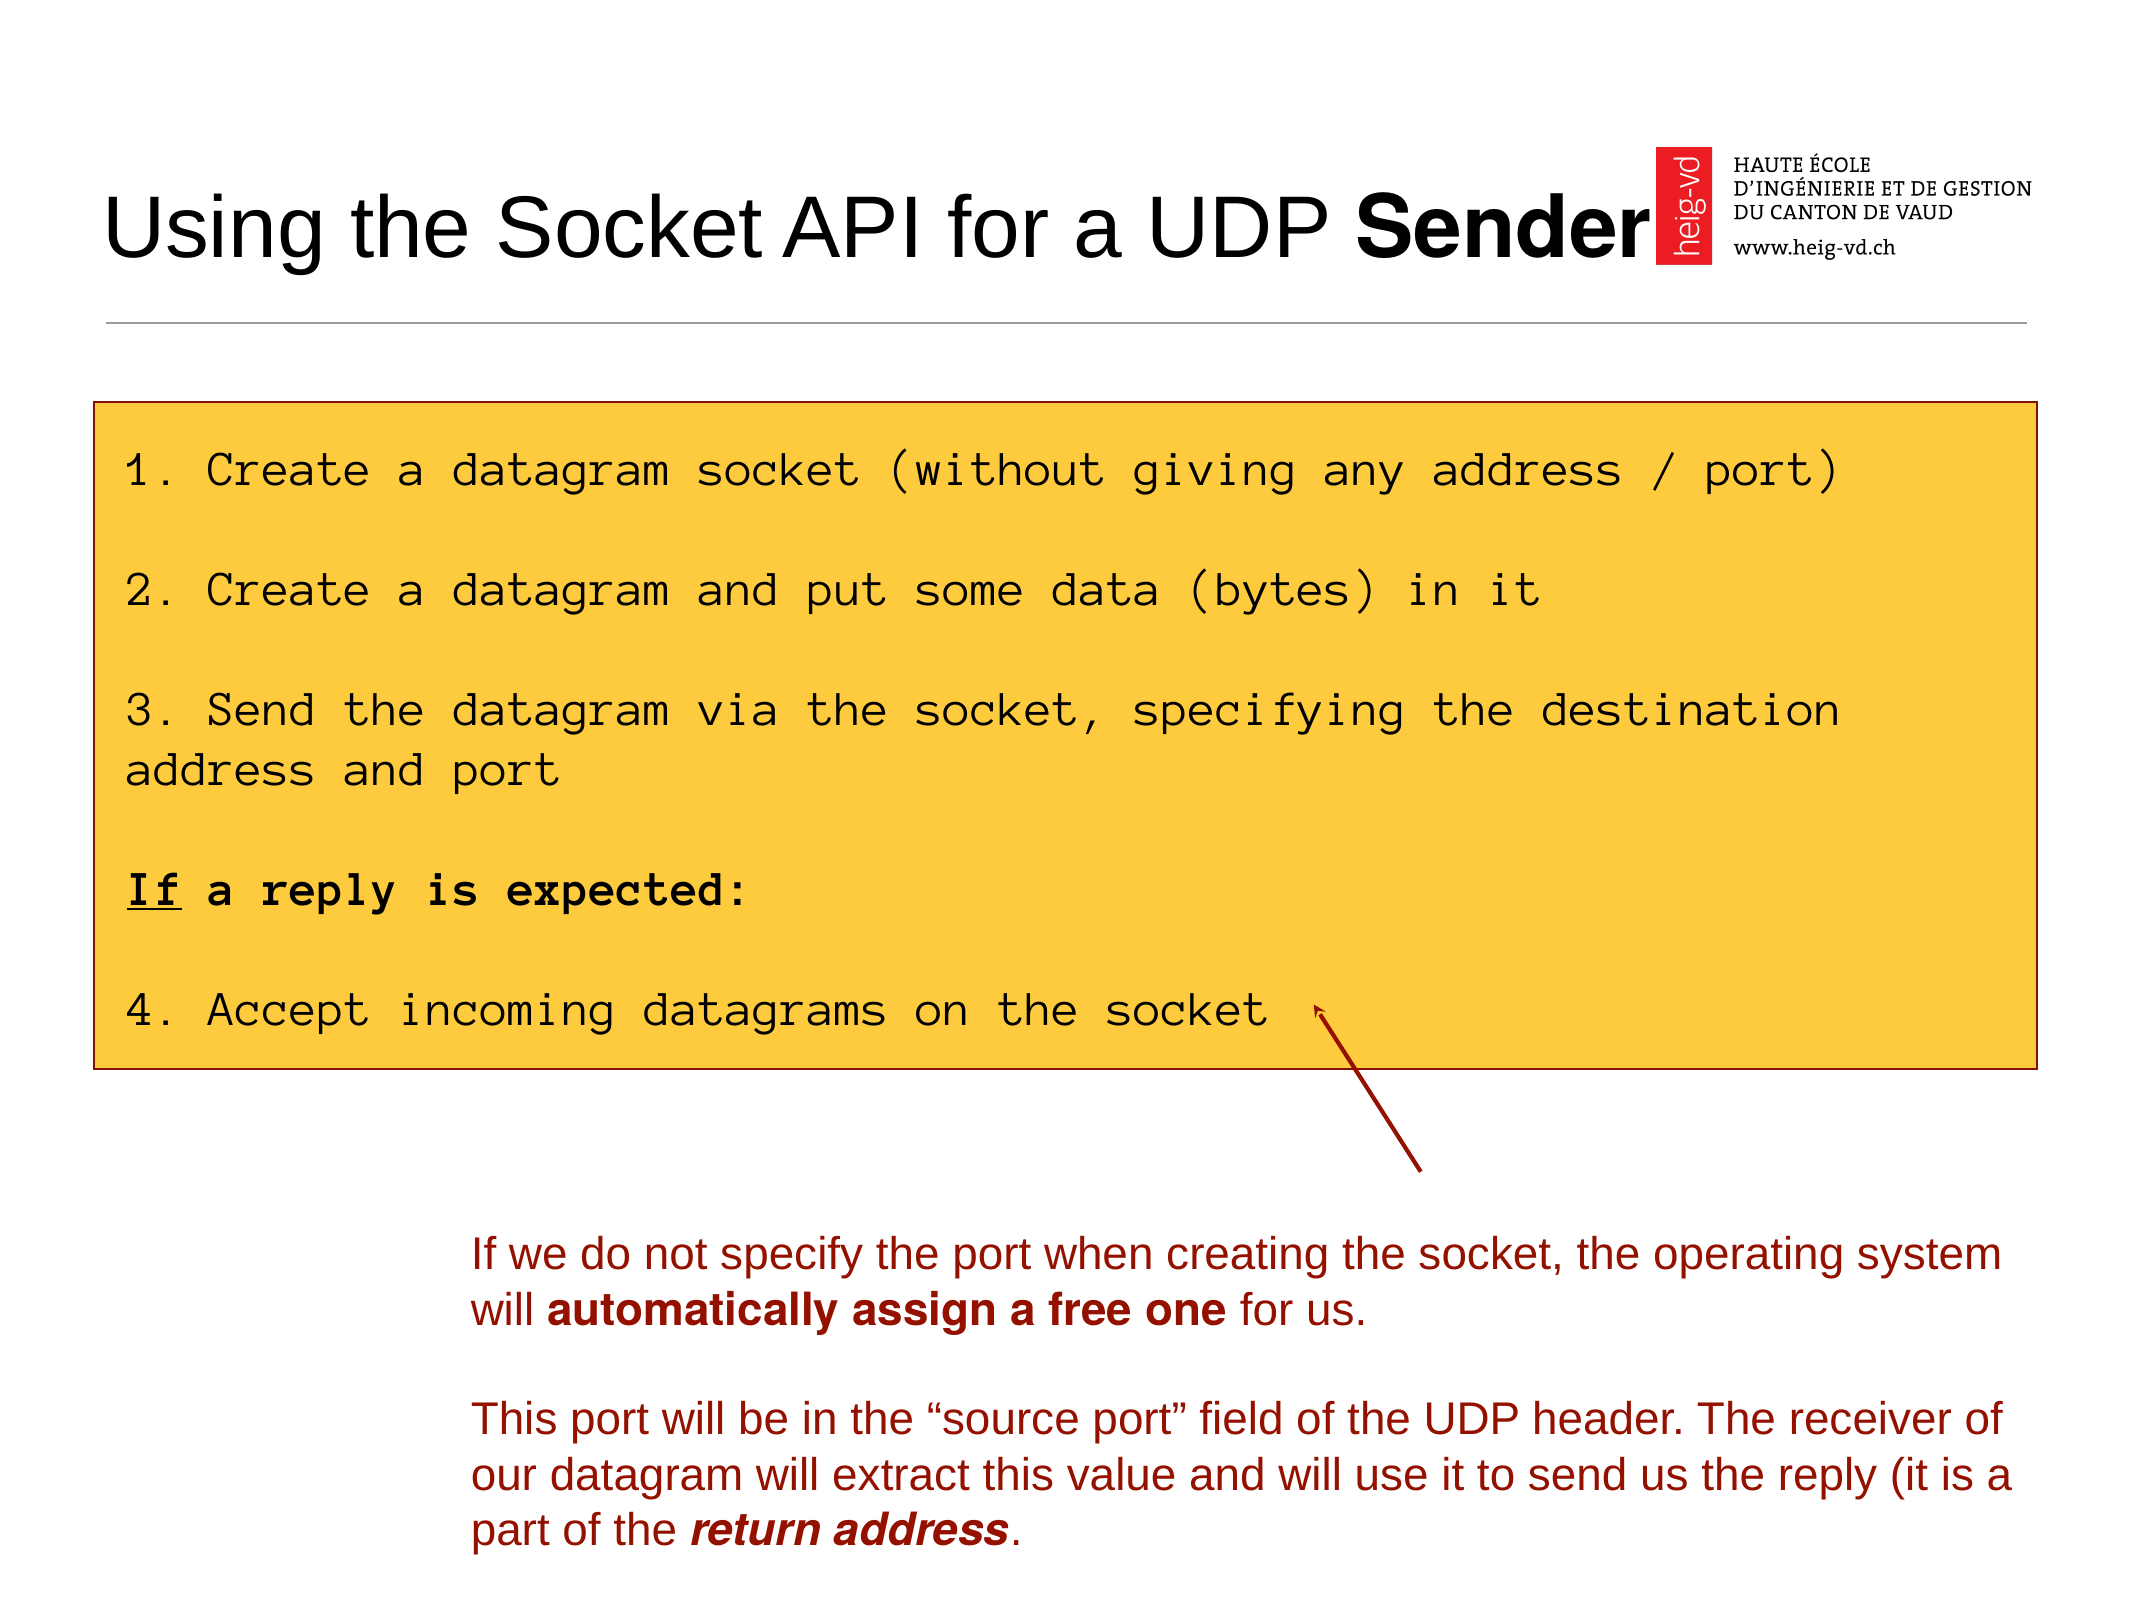

# Using the Socket API for a UDP Sender
1. Create a datagram socket (without giving any address / port)

2. Create a datagram and put some data (bytes) in it

3. Send the datagram via the socket, specifying the destination address and port

If a reply is expected:

4. Accept incoming datagrams on the socket

If we do not specify the port when creating the socket, the operating system will automatically assign a free one for us.

This port will be in the “source port” field of the UDP header. The receiver of our datagram will extract this value and will use it to send us the reply (it is a part of the return address.